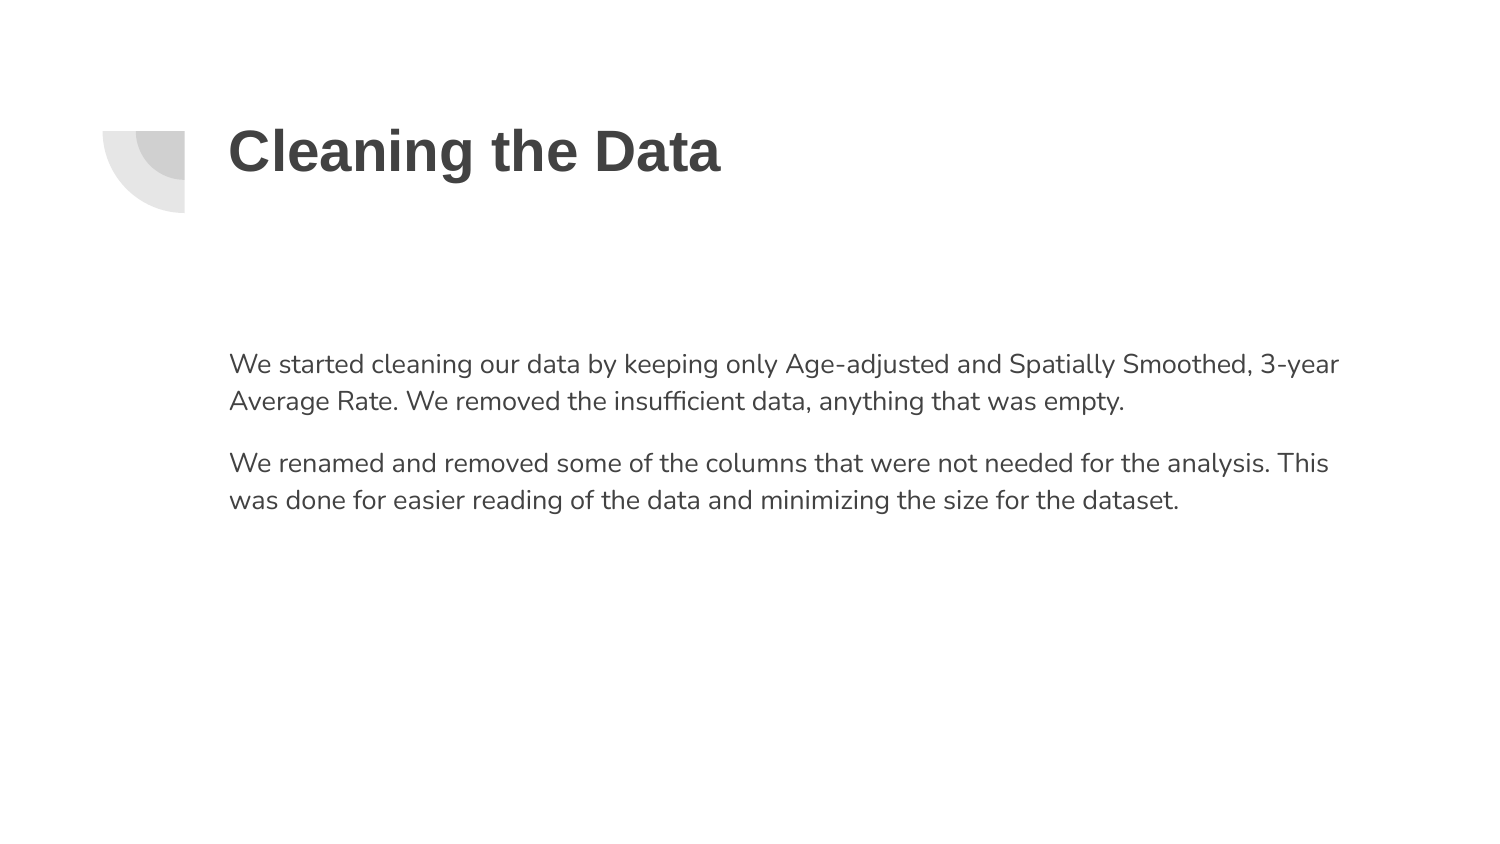

# Cleaning the Data
We started cleaning our data by keeping only Age-adjusted and Spatially Smoothed, 3-year Average Rate. We removed the insufficient data, anything that was empty.
We renamed and removed some of the columns that were not needed for the analysis. This was done for easier reading of the data and minimizing the size for the dataset.